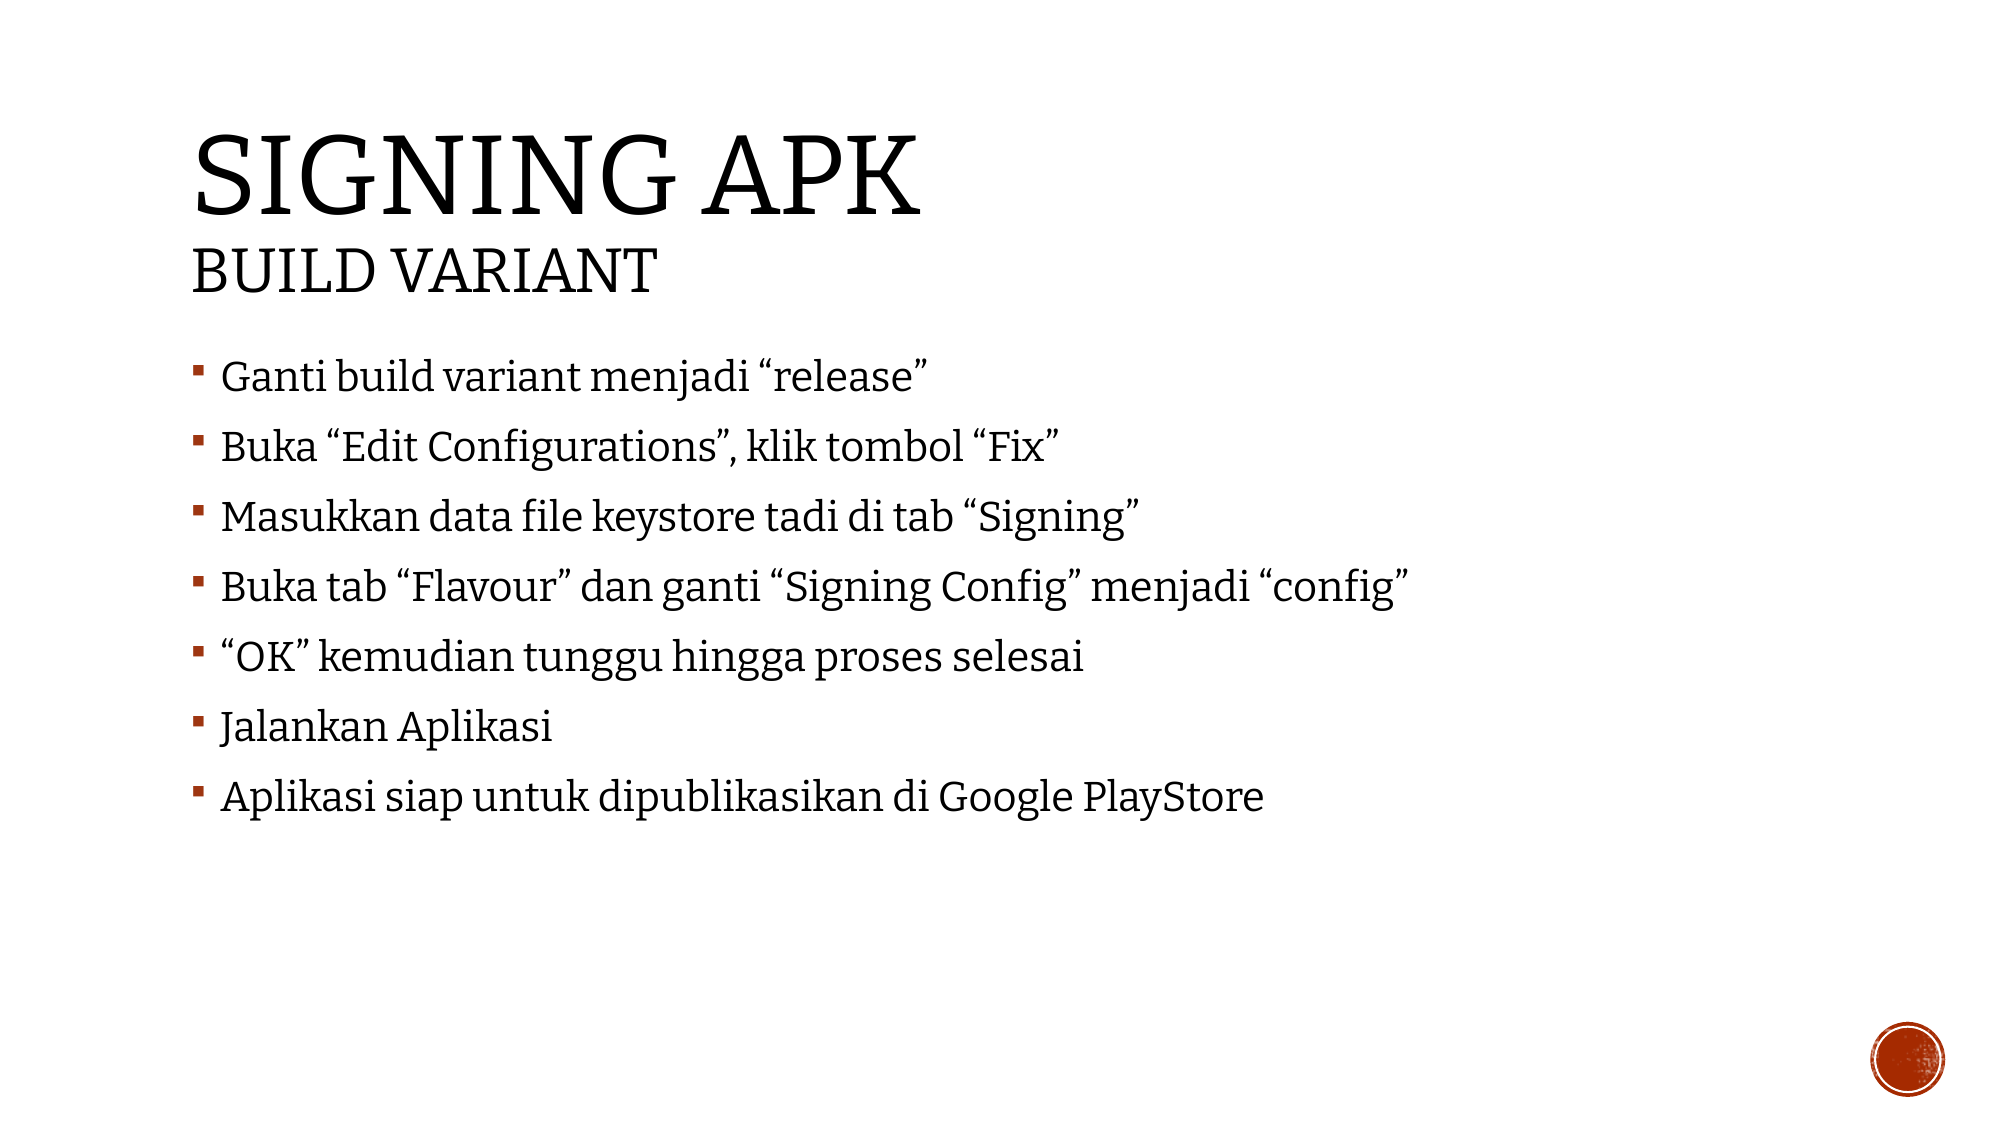

# Signing Apk Build Variant
Ganti build variant menjadi “release”
Buka “Edit Configurations”, klik tombol “Fix”
Masukkan data file keystore tadi di tab “Signing”
Buka tab “Flavour” dan ganti “Signing Config” menjadi “config”
“OK” kemudian tunggu hingga proses selesai
Jalankan Aplikasi
Aplikasi siap untuk dipublikasikan di Google PlayStore